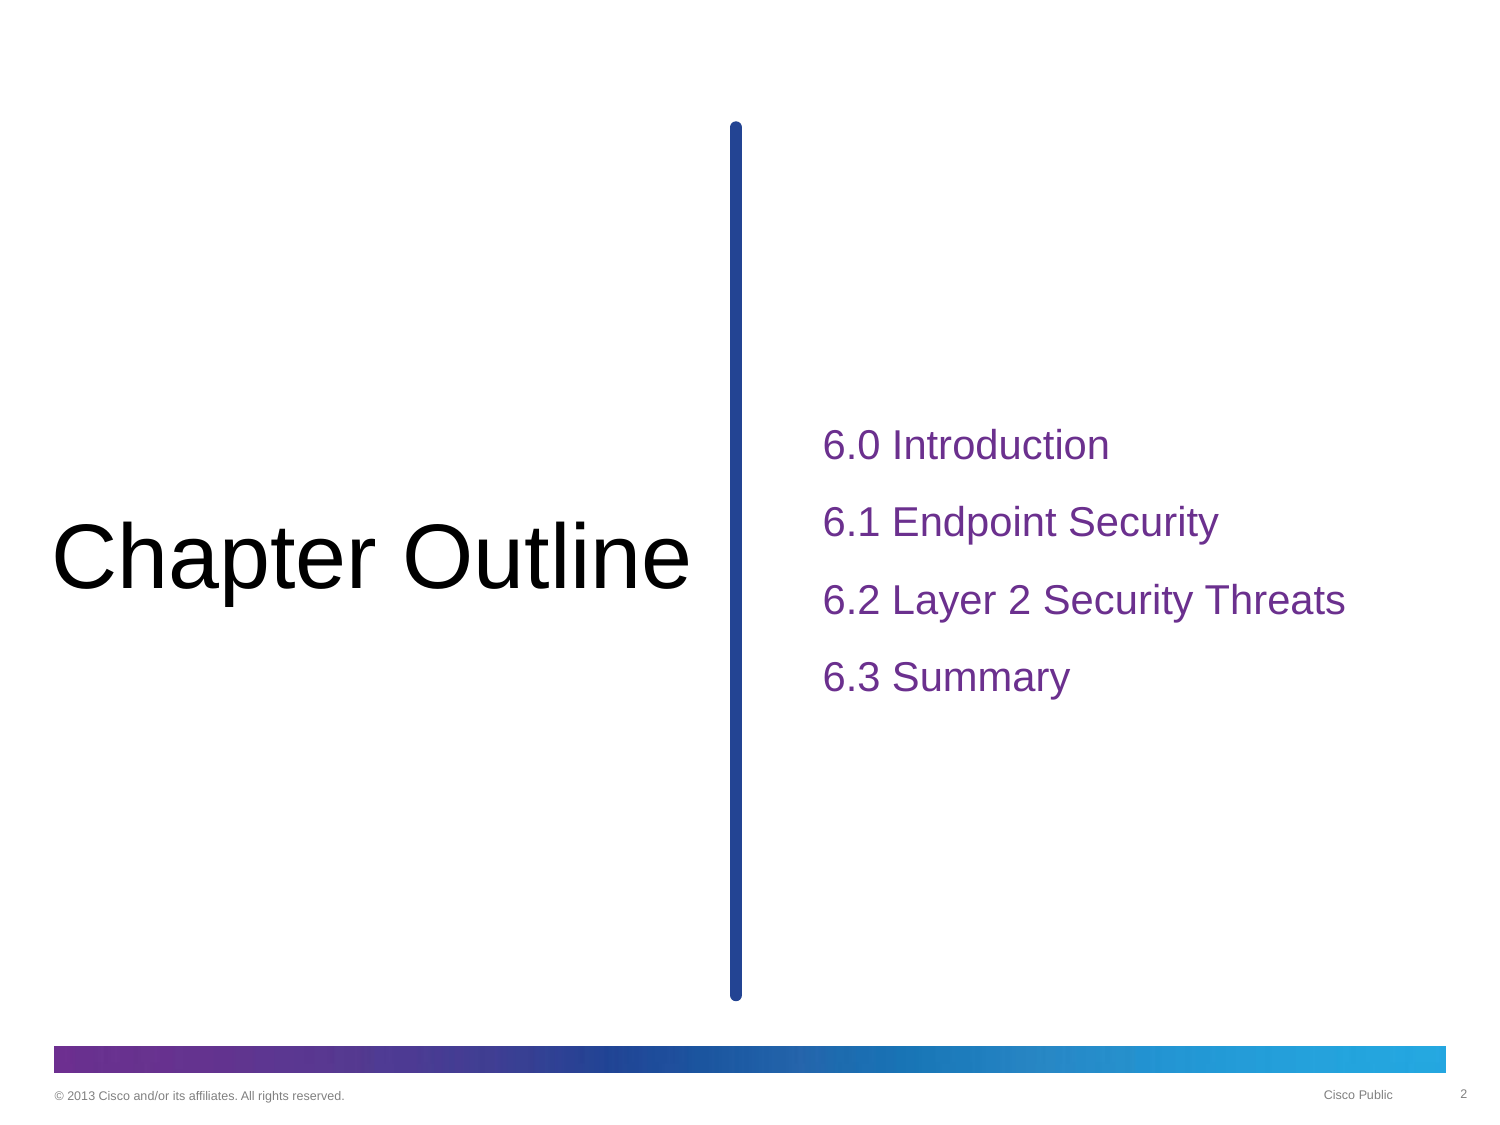

6.0 Introduction
6.1 Endpoint Security
6.2 Layer 2 Security Threats
6.3 Summary
# Chapter Outline